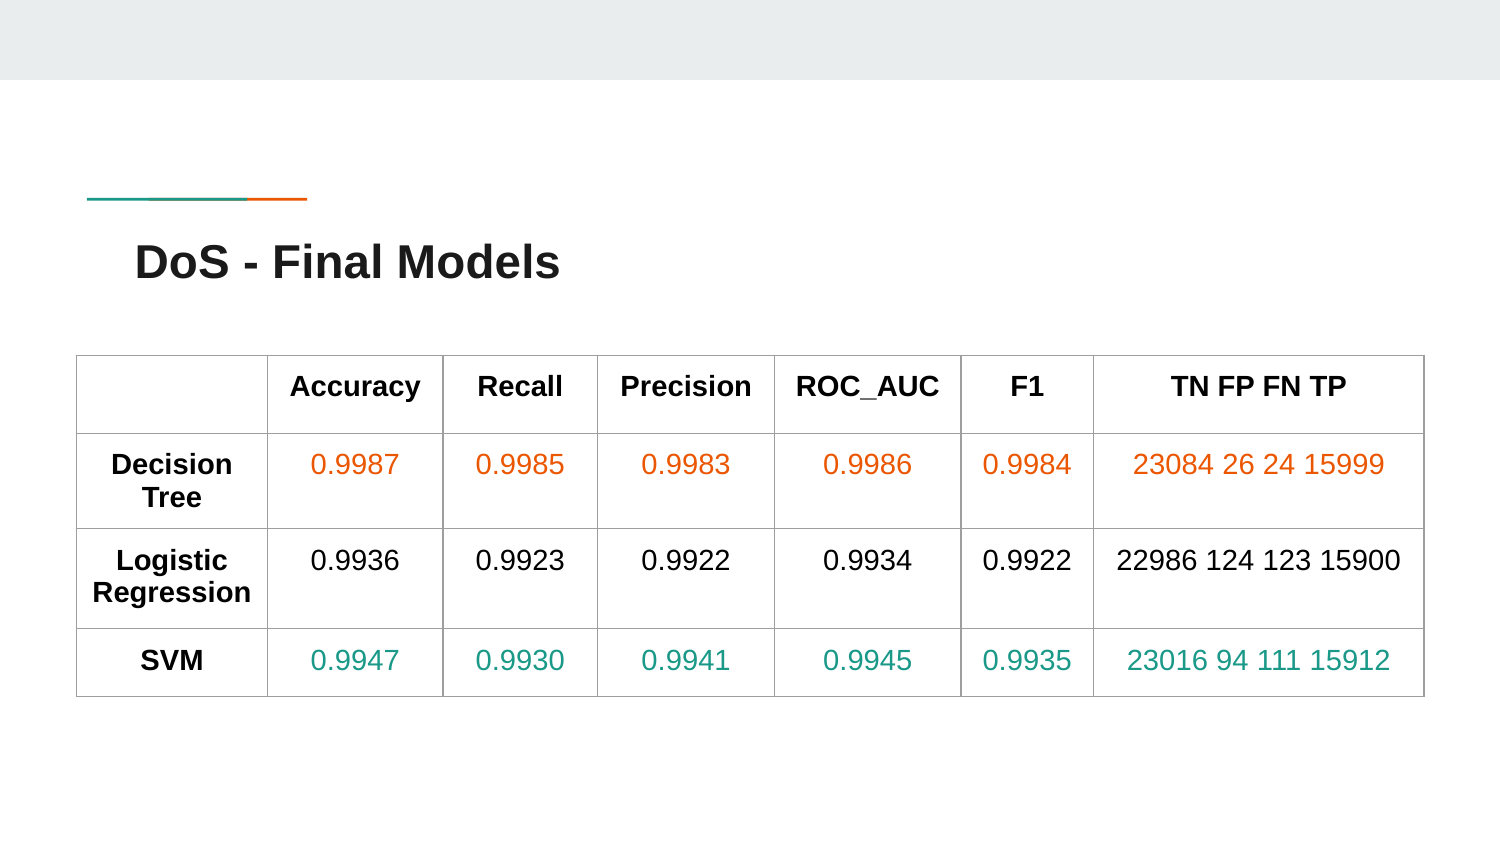

# DoS - Final Models
|  | Accuracy | Recall | Precision | ROC\_AUC | F1 | TN FP FN TP |
| --- | --- | --- | --- | --- | --- | --- |
| Decision Tree | 0.9987 | 0.9985 | 0.9983 | 0.9986 | 0.9984 | 23084 26 24 15999 |
| Logistic Regression | 0.9936 | 0.9923 | 0.9922 | 0.9934 | 0.9922 | 22986 124 123 15900 |
| SVM | 0.9947 | 0.9930 | 0.9941 | 0.9945 | 0.9935 | 23016 94 111 15912 |